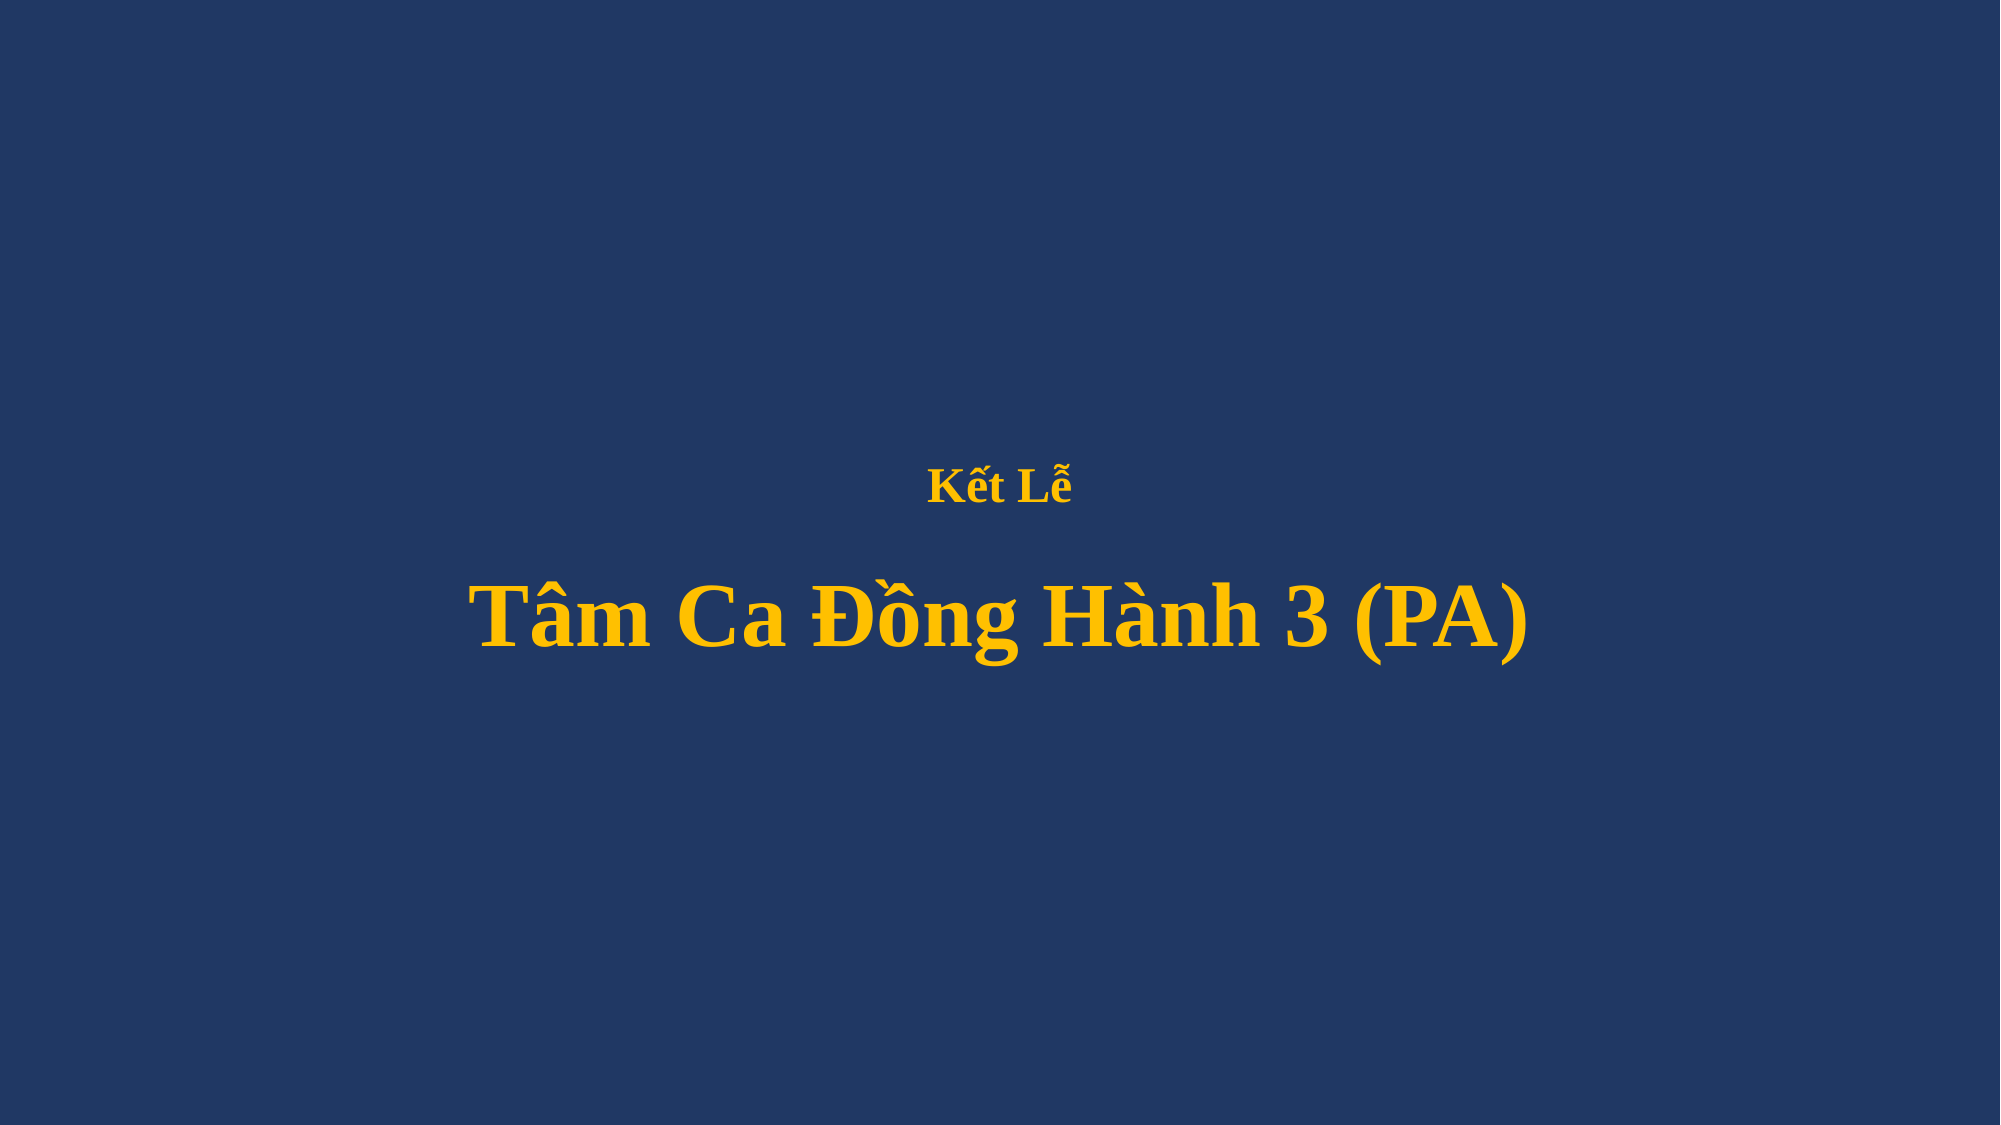

# Kết Lễ Tâm Ca Đồng Hành 3 (PA)